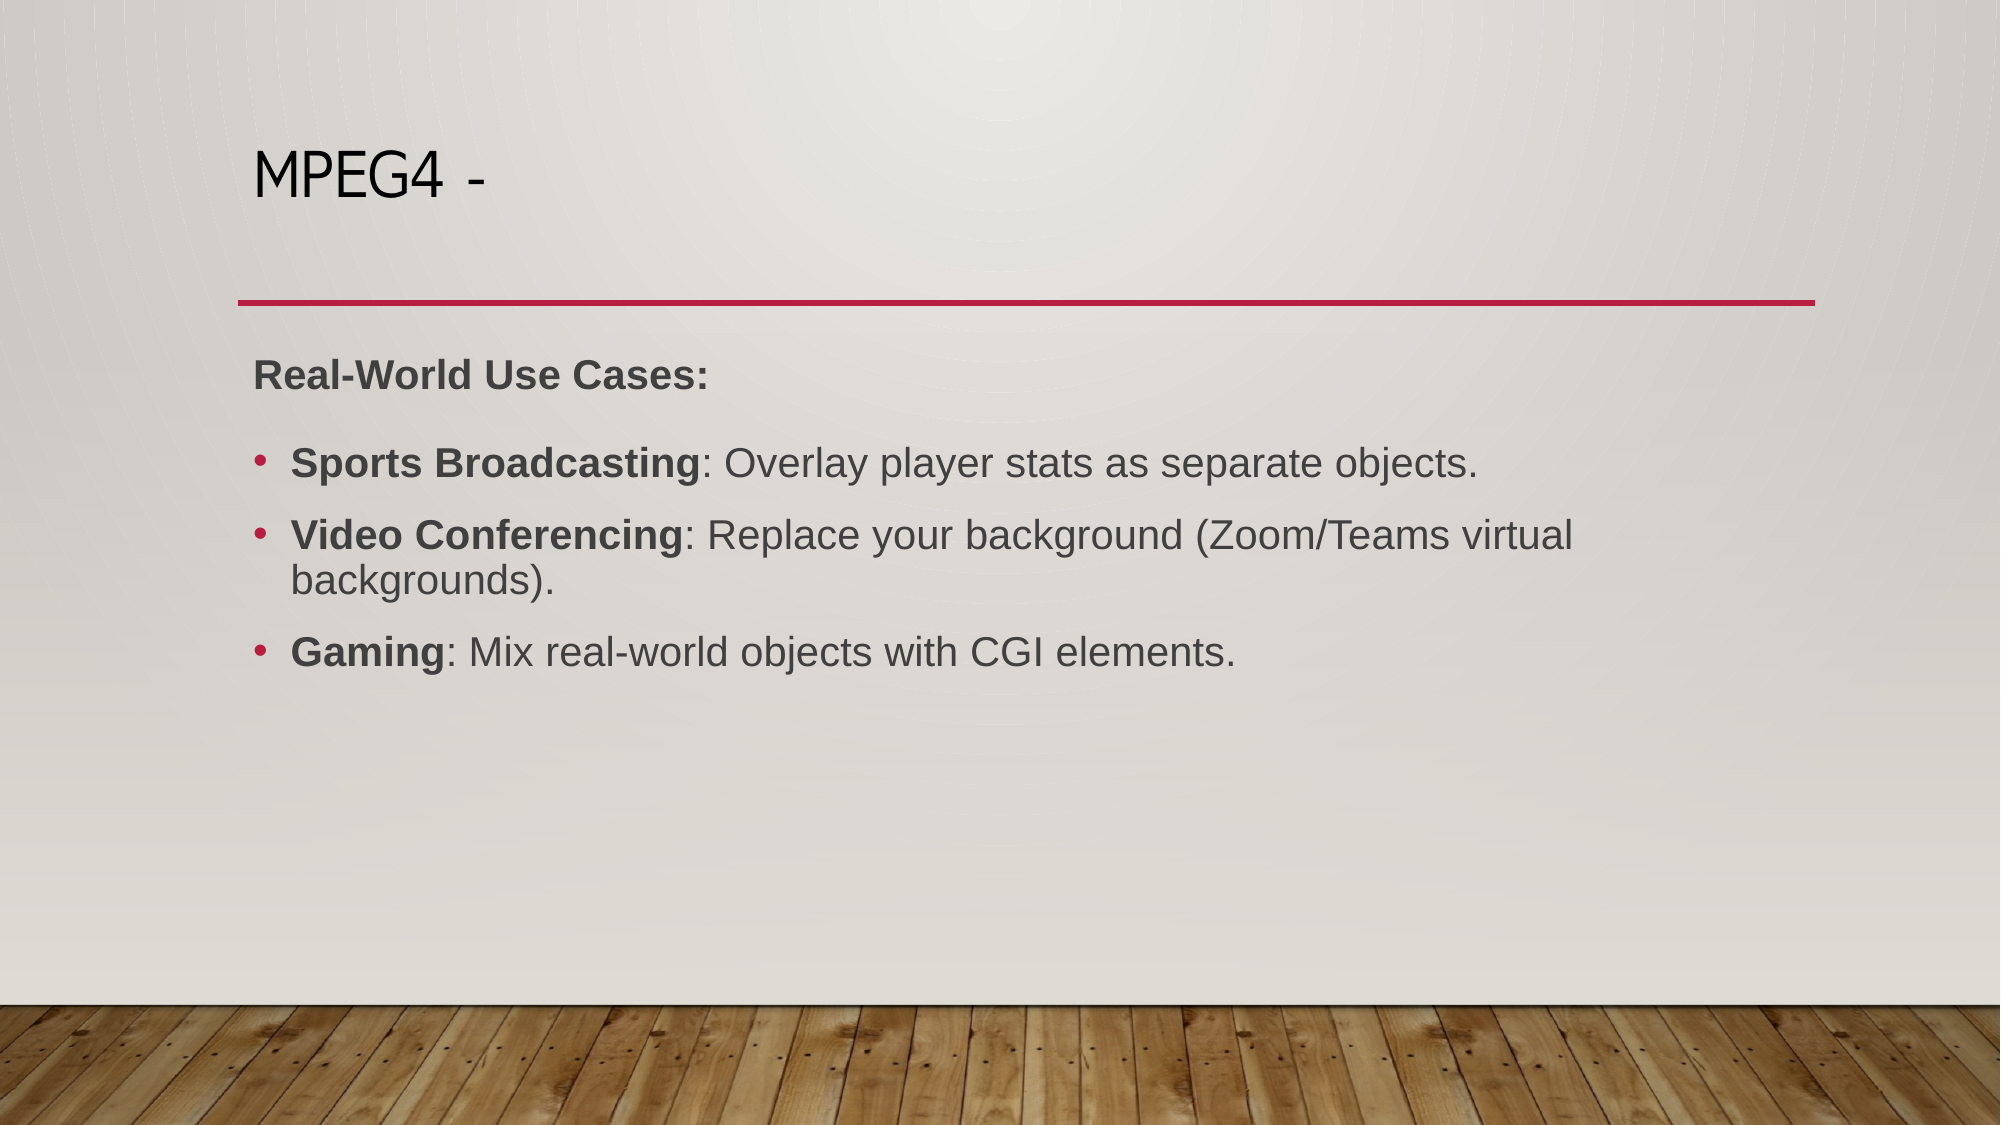

# MPEG4 -
Real-World Use Cases:
Sports Broadcasting: Overlay player stats as separate objects.
Video Conferencing: Replace your background (Zoom/Teams virtual backgrounds).
Gaming: Mix real-world objects with CGI elements.